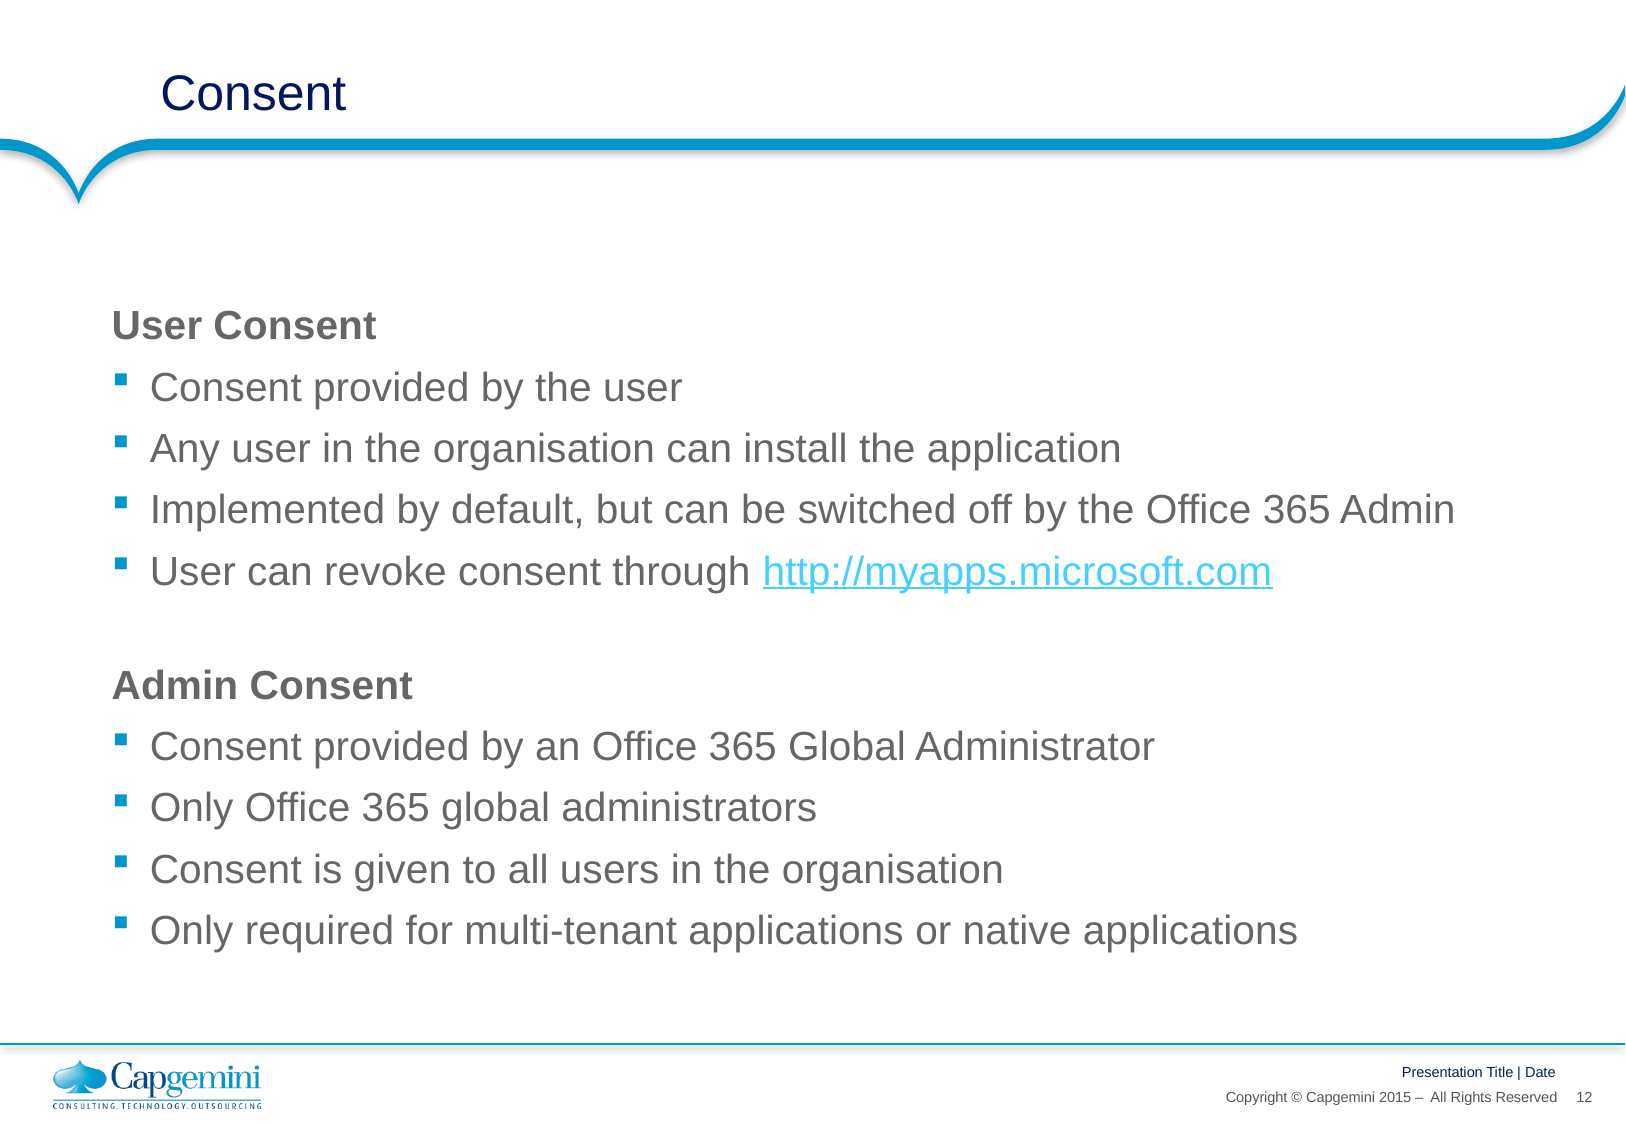

# Consent
User Consent
Consent provided by the user
Any user in the organisation can install the application
Implemented by default, but can be switched off by the Office 365 Admin
User can revoke consent through http://myapps.microsoft.com

Admin Consent
Consent provided by an Office 365 Global Administrator
Only Office 365 global administrators
Consent is given to all users in the organisation
Only required for multi-tenant applications or native applications